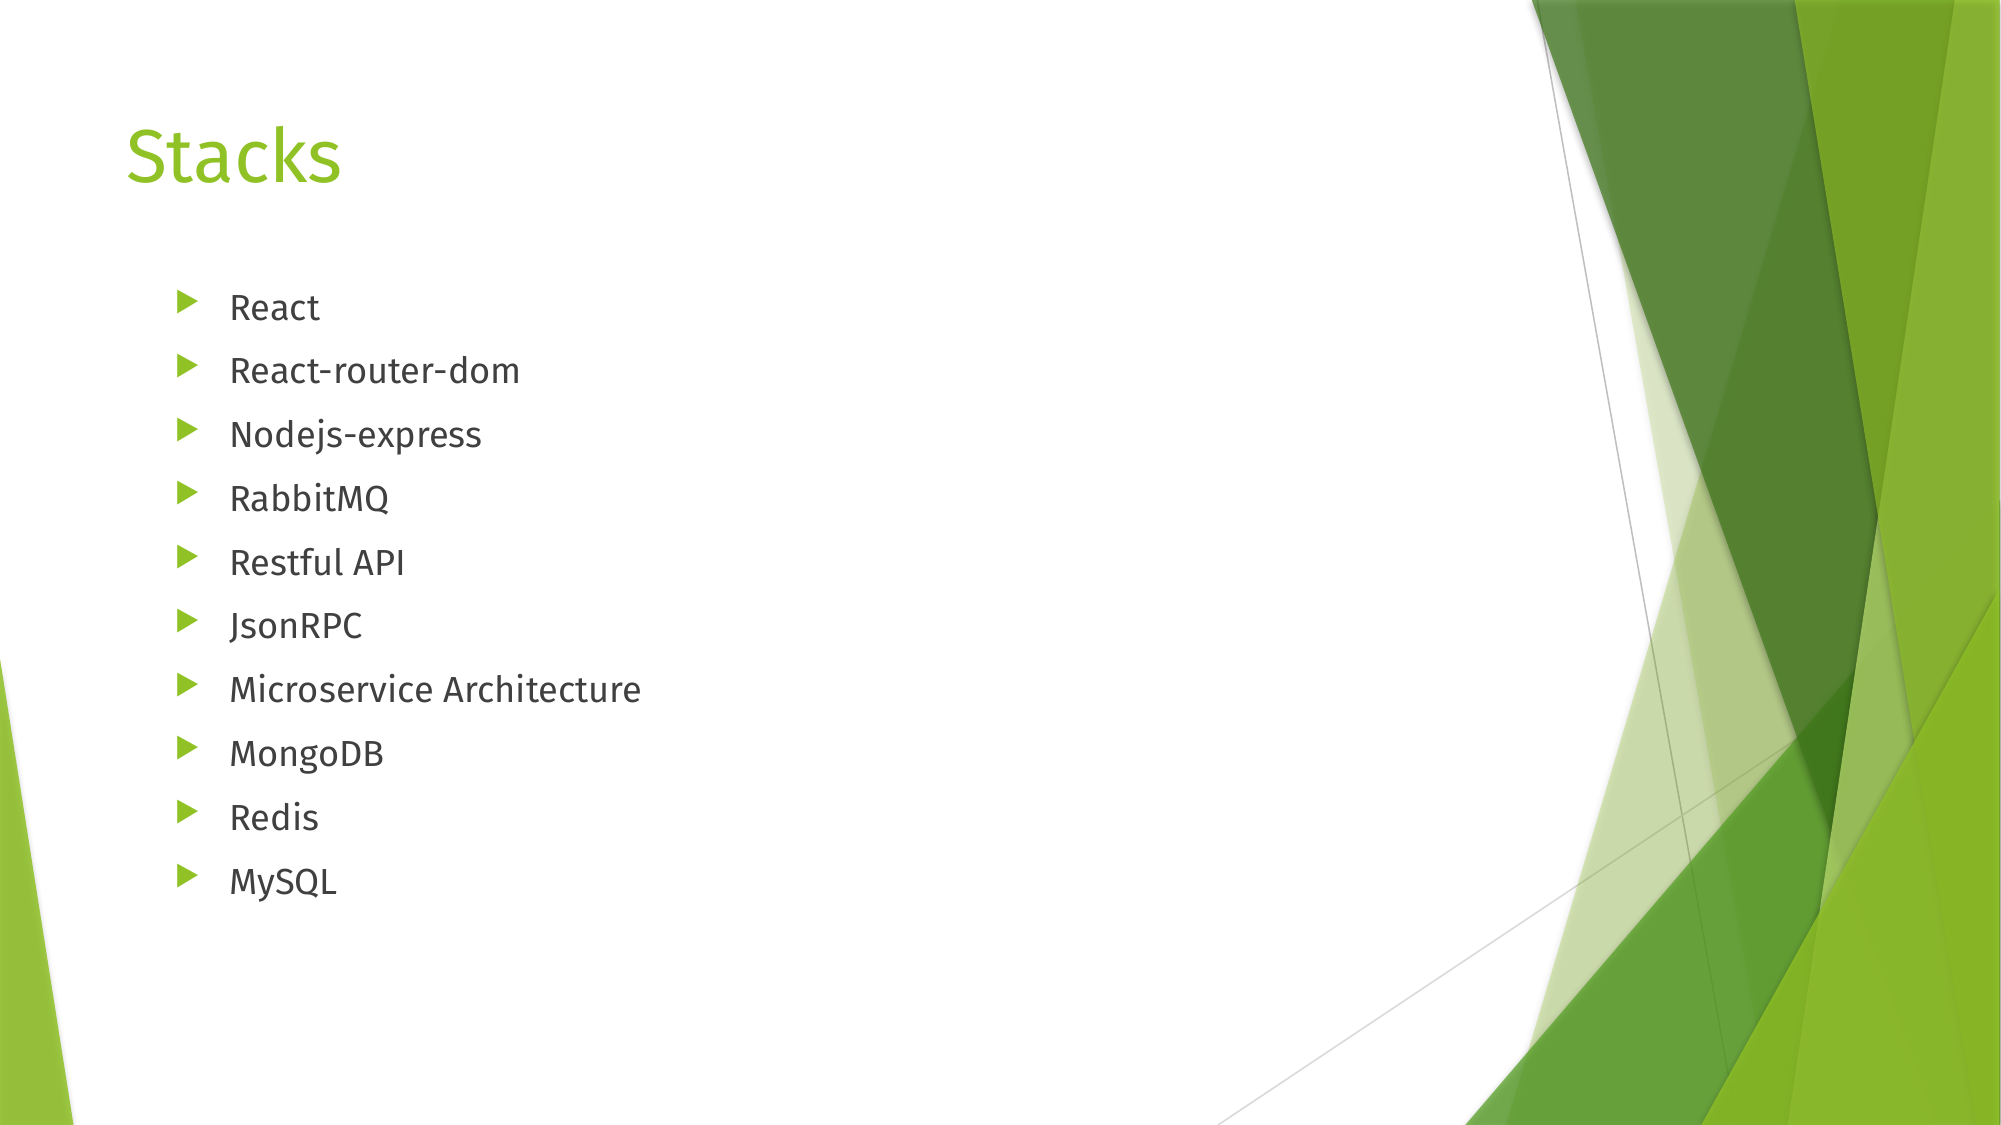

# Stacks
React
React-router-dom
Nodejs-express
RabbitMQ
Restful API
JsonRPC
Microservice Architecture
MongoDB
Redis
MySQL